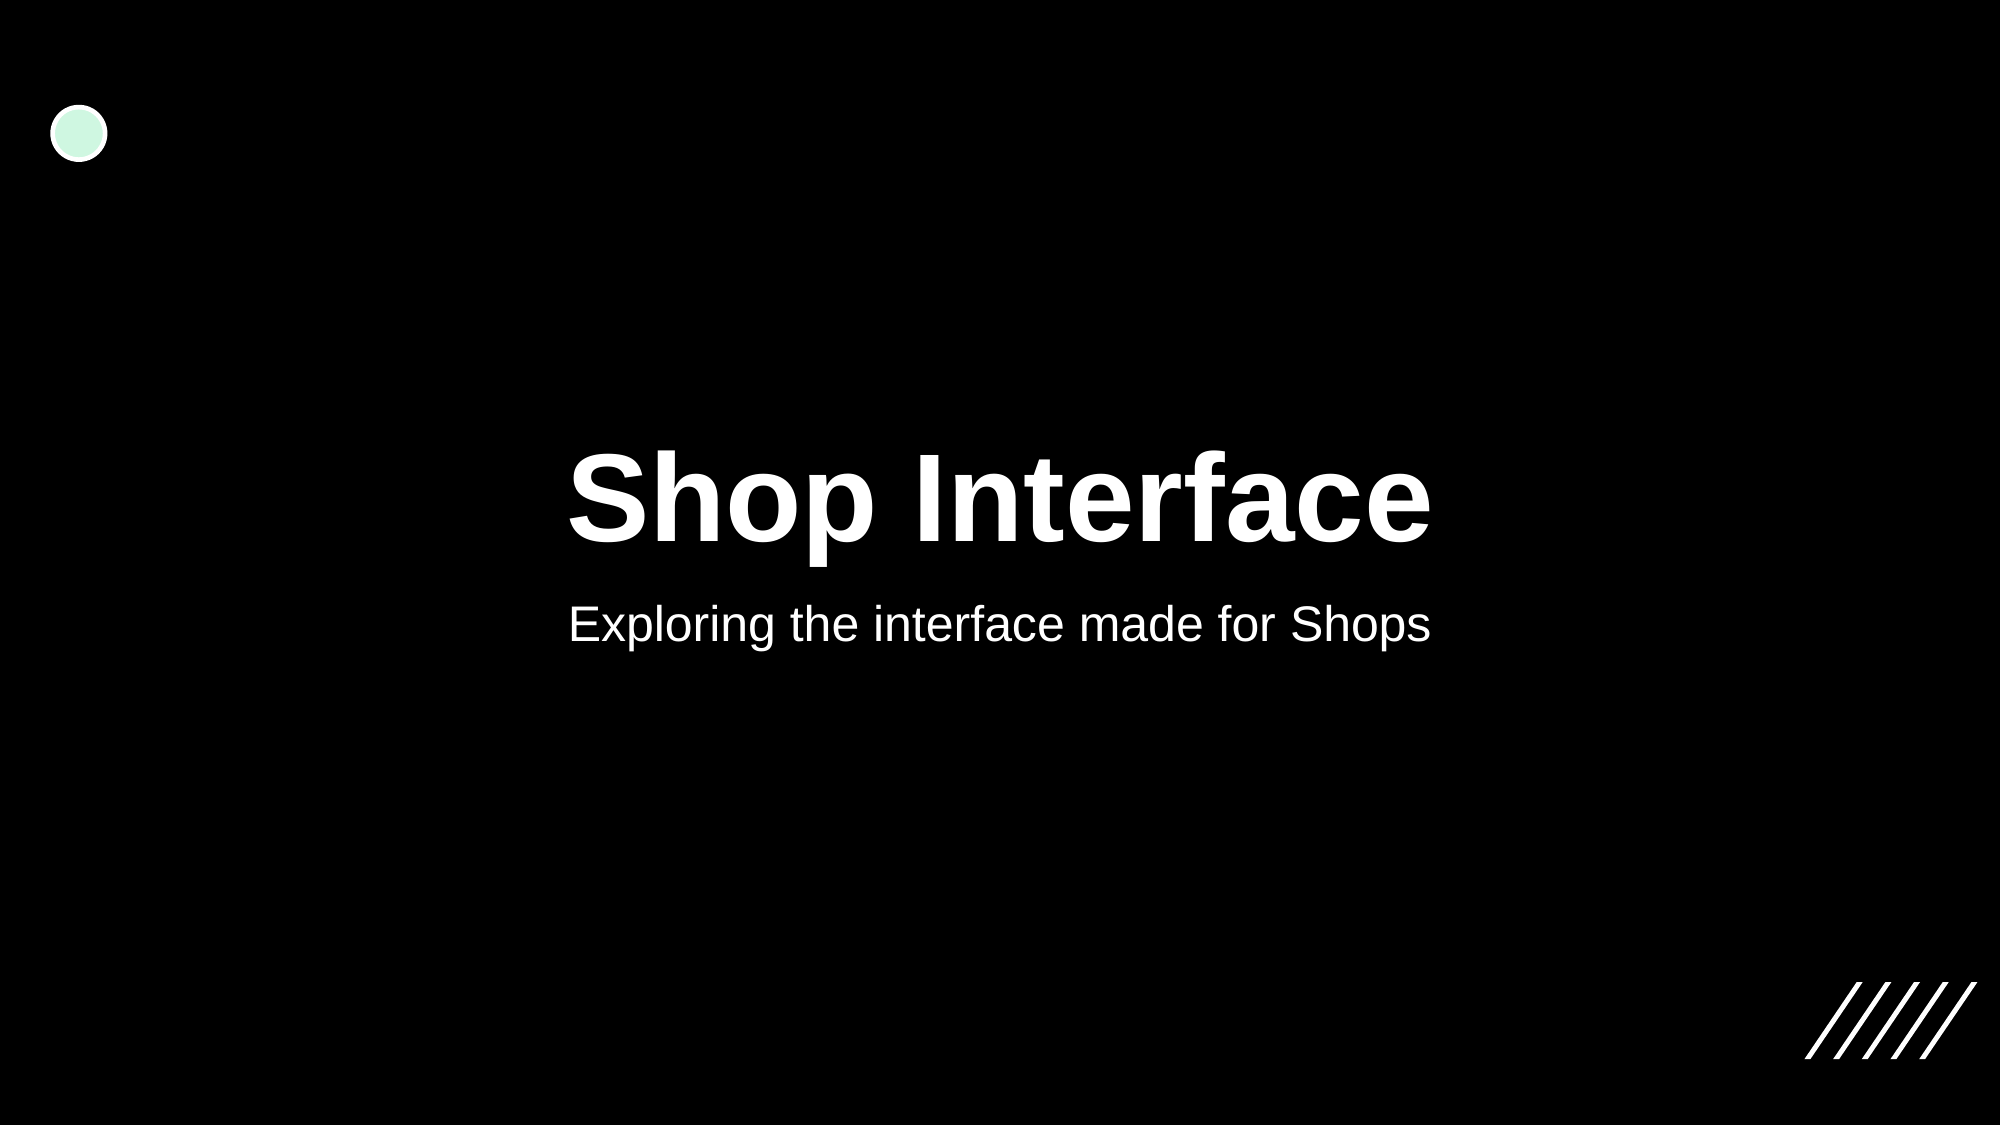

# Shop Interface
Exploring the interface made for Shops